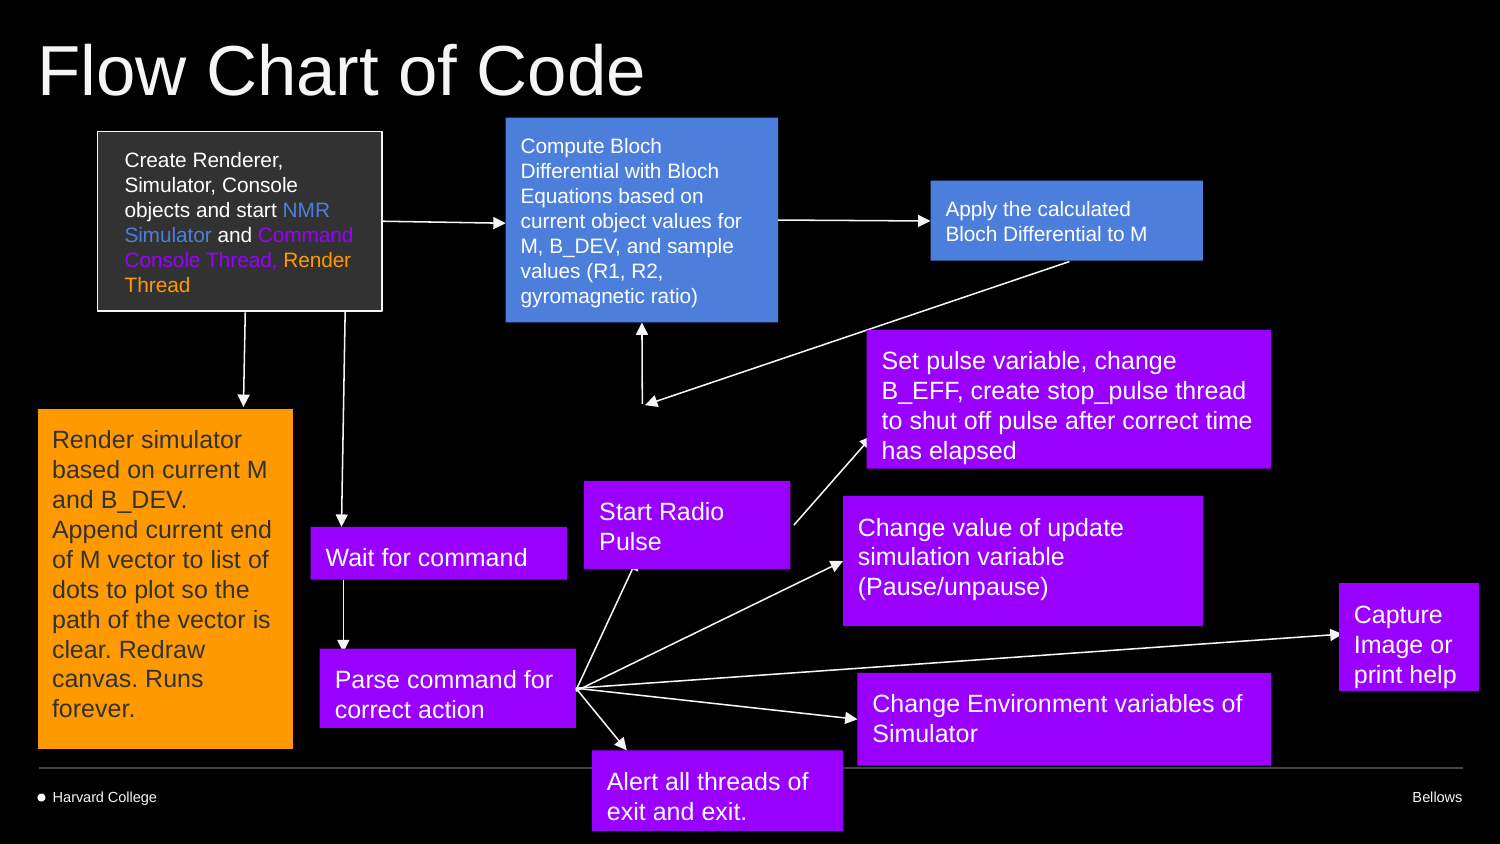

# Flow Chart of Code
Compute Bloch Differential with Bloch Equations based on current object values for M, B_DEV, and sample values (R1, R2, gyromagnetic ratio)

Create Renderer, Simulator, Console objects and start NMR Simulator and Command Console Thread, Render Thread
Apply the calculated Bloch Differential to M
Set pulse variable, change B_EFF, create stop_pulse thread to shut off pulse after correct time has elapsed
Render simulator based on current M and B_DEV. Append current end of M vector to list of dots to plot so the path of the vector is clear. Redraw canvas. Runs forever.
Start Radio Pulse
Change value of update simulation variable (Pause/unpause)
Wait for command
Capture Image or print help
Parse command for correct action
Change Environment variables of Simulator
Alert all threads of exit and exit.
Harvard College
Bellows